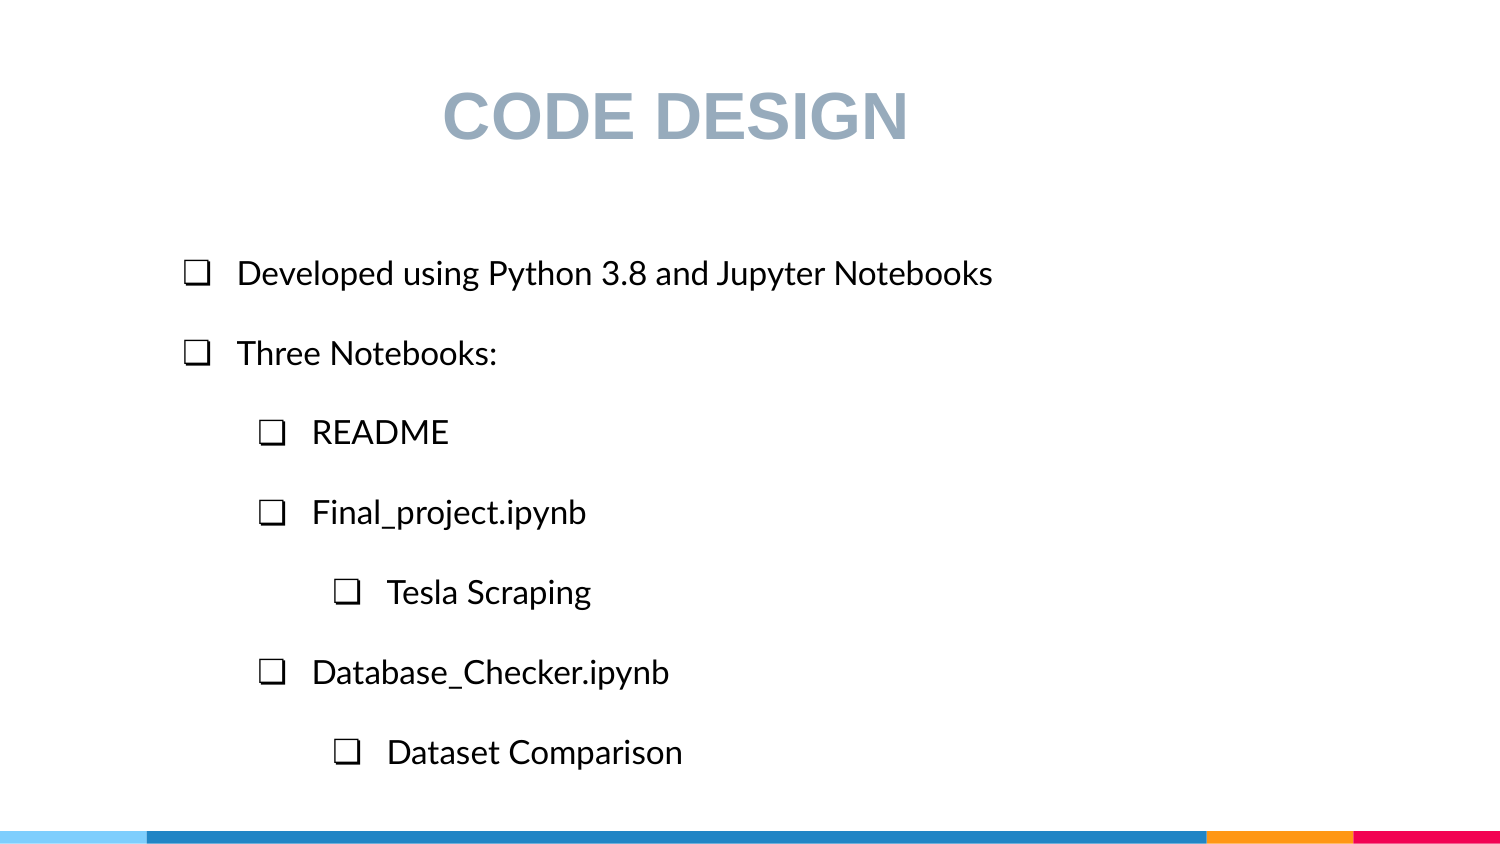

# CODE DESIGN
Developed using Python 3.8 and Jupyter Notebooks
Three Notebooks:
README
Final_project.ipynb
Tesla Scraping
Database_Checker.ipynb
Dataset Comparison